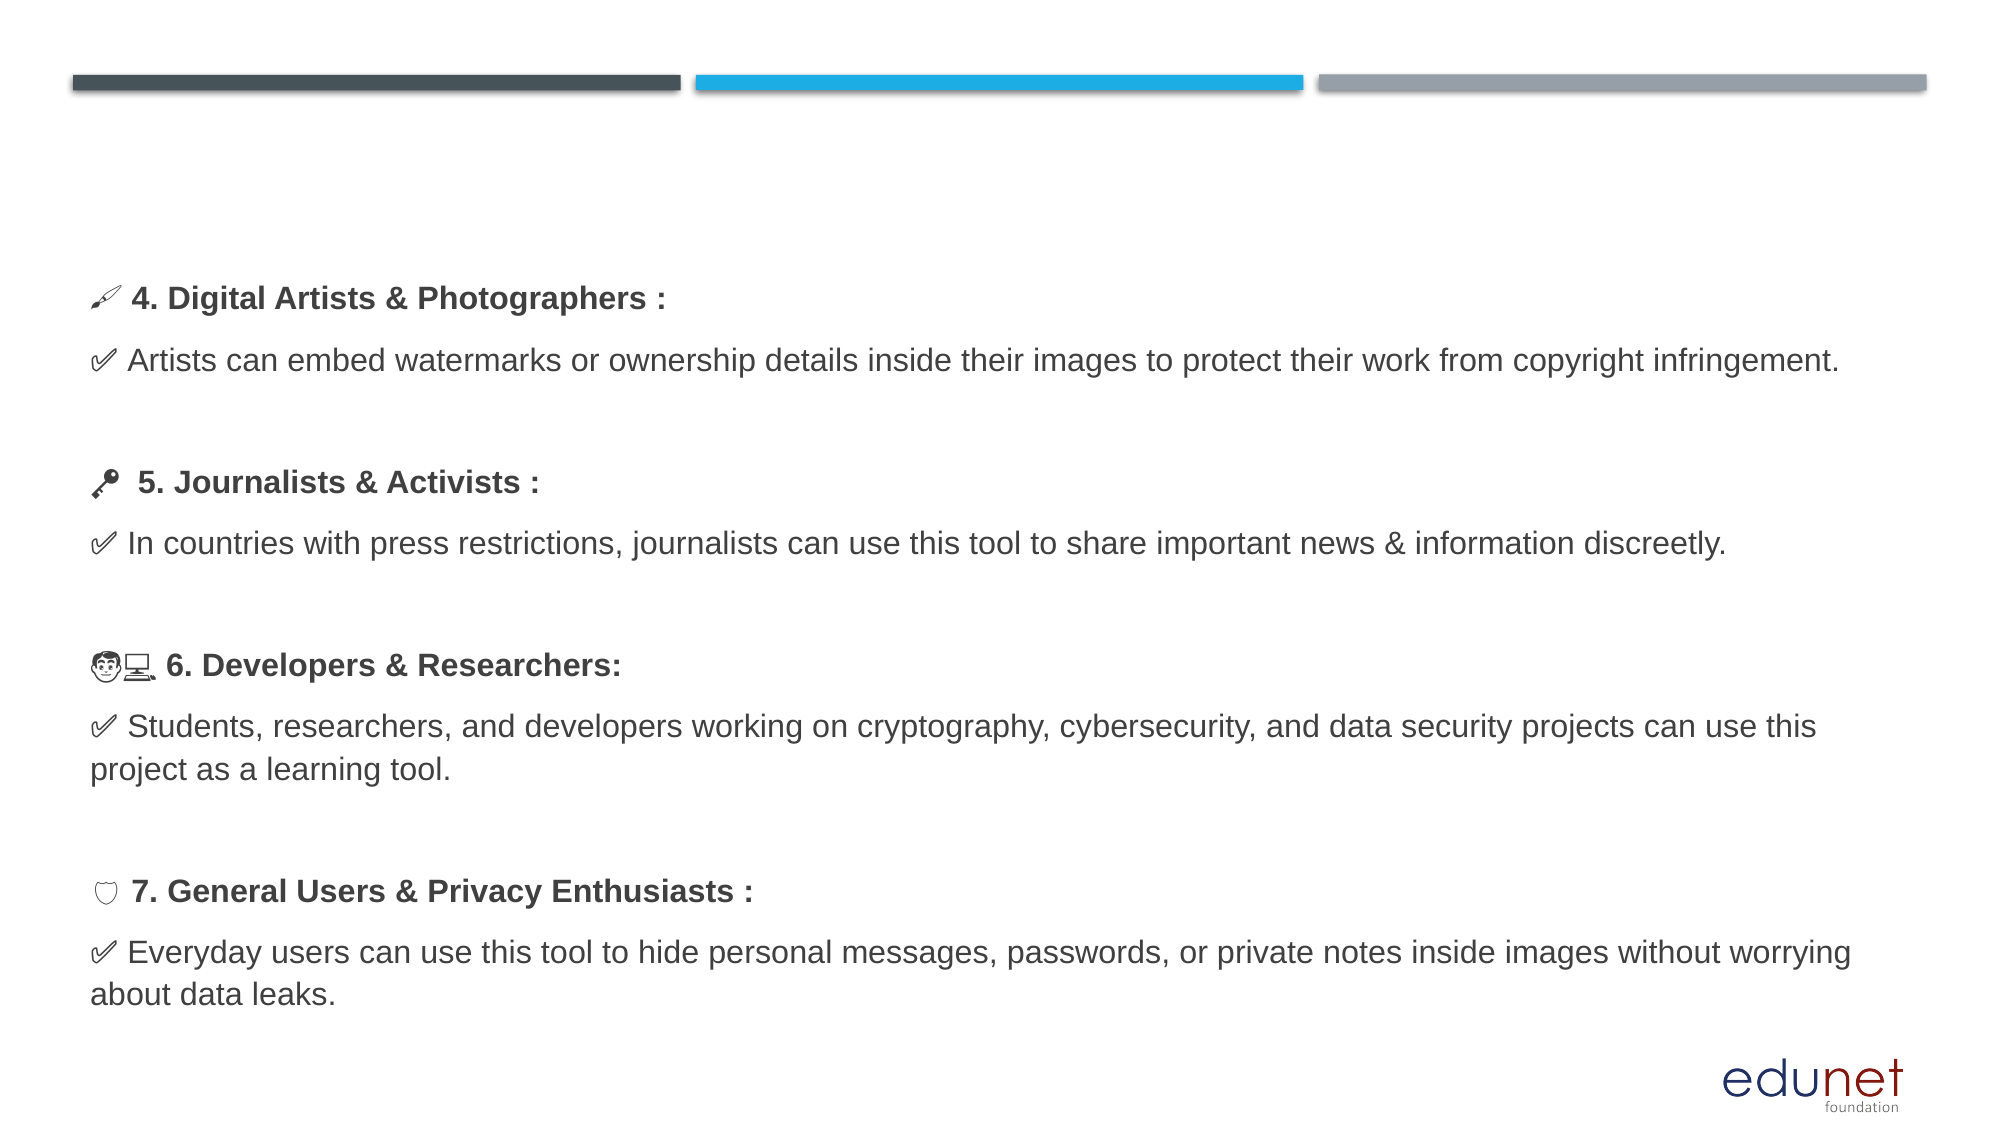

🖌 4. Digital Artists & Photographers :
✅ Artists can embed watermarks or ownership details inside their images to protect their work from copyright infringement.

🔑  5. Journalists & Activists :
✅ In countries with press restrictions, journalists can use this tool to share important news & information discreetly.

👨‍💻 6. Developers & Researchers:
✅ Students, researchers, and developers working on cryptography, cybersecurity, and data security projects can use this project as a learning tool.

🛡 7. General Users & Privacy Enthusiasts :
✅ Everyday users can use this tool to hide personal messages, passwords, or private notes inside images without worrying about data leaks.